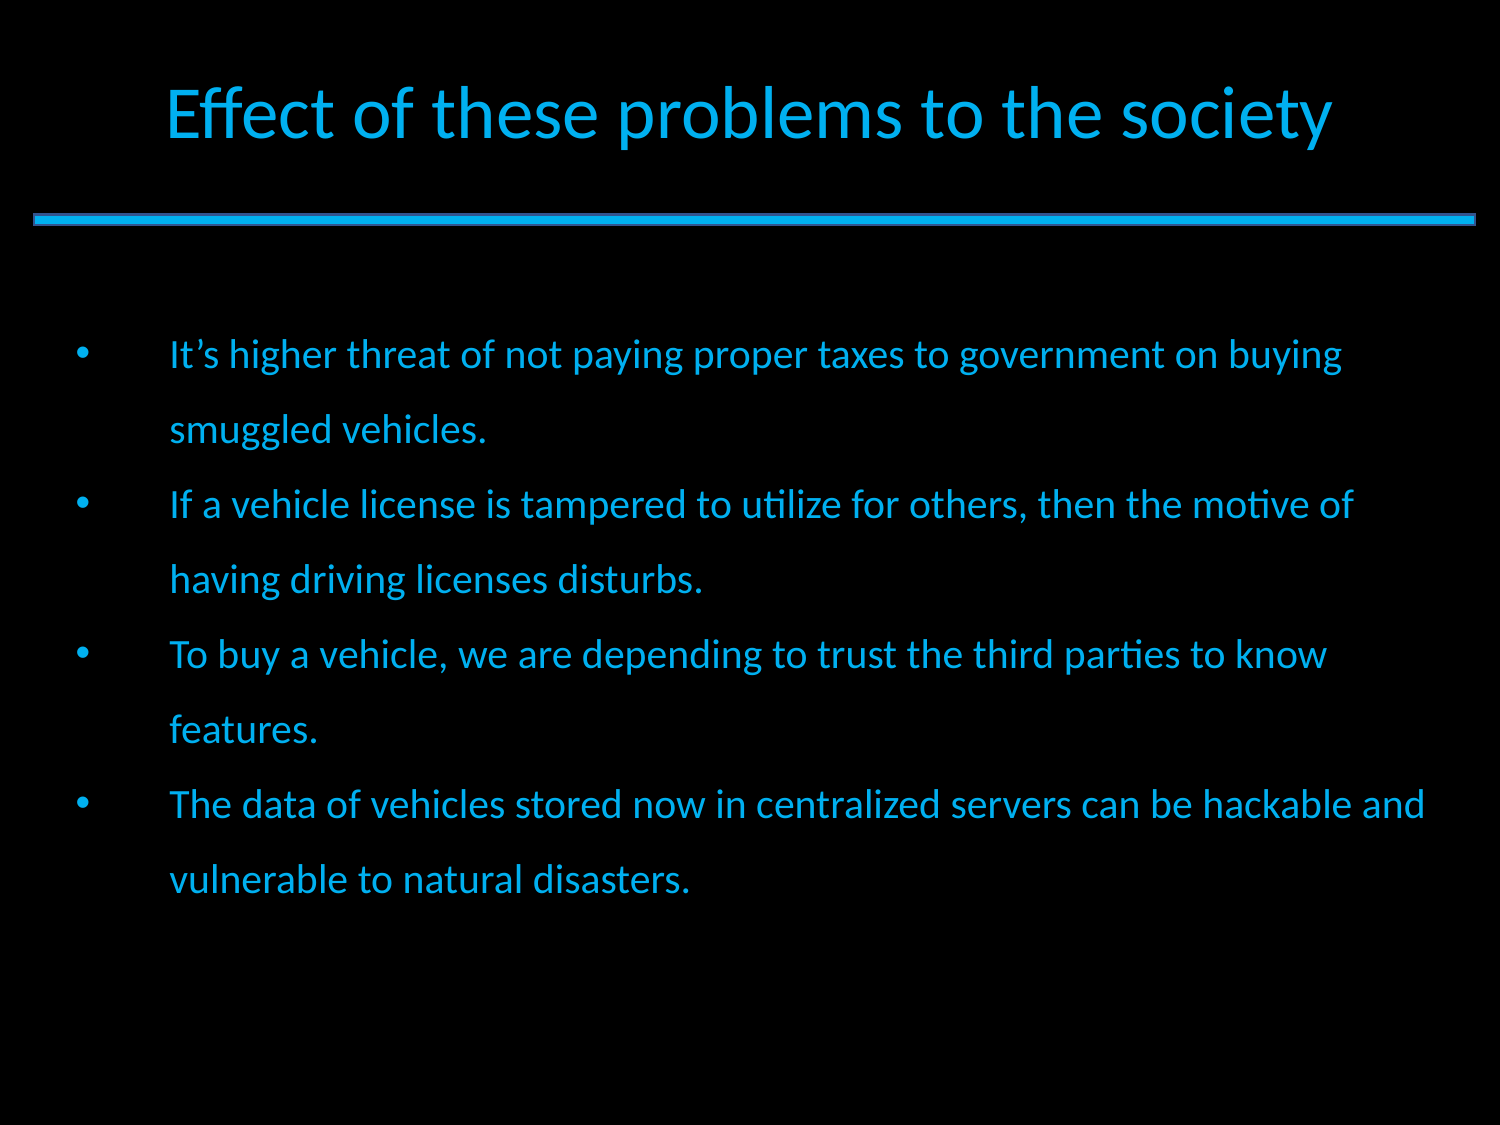

Effect of these problems to the society

It’s higher threat of not paying proper taxes to government on buying smuggled vehicles.
If a vehicle license is tampered to utilize for others, then the motive of having driving licenses disturbs.
To buy a vehicle, we are depending to trust the third parties to know features.
The data of vehicles stored now in centralized servers can be hackable and vulnerable to natural disasters.